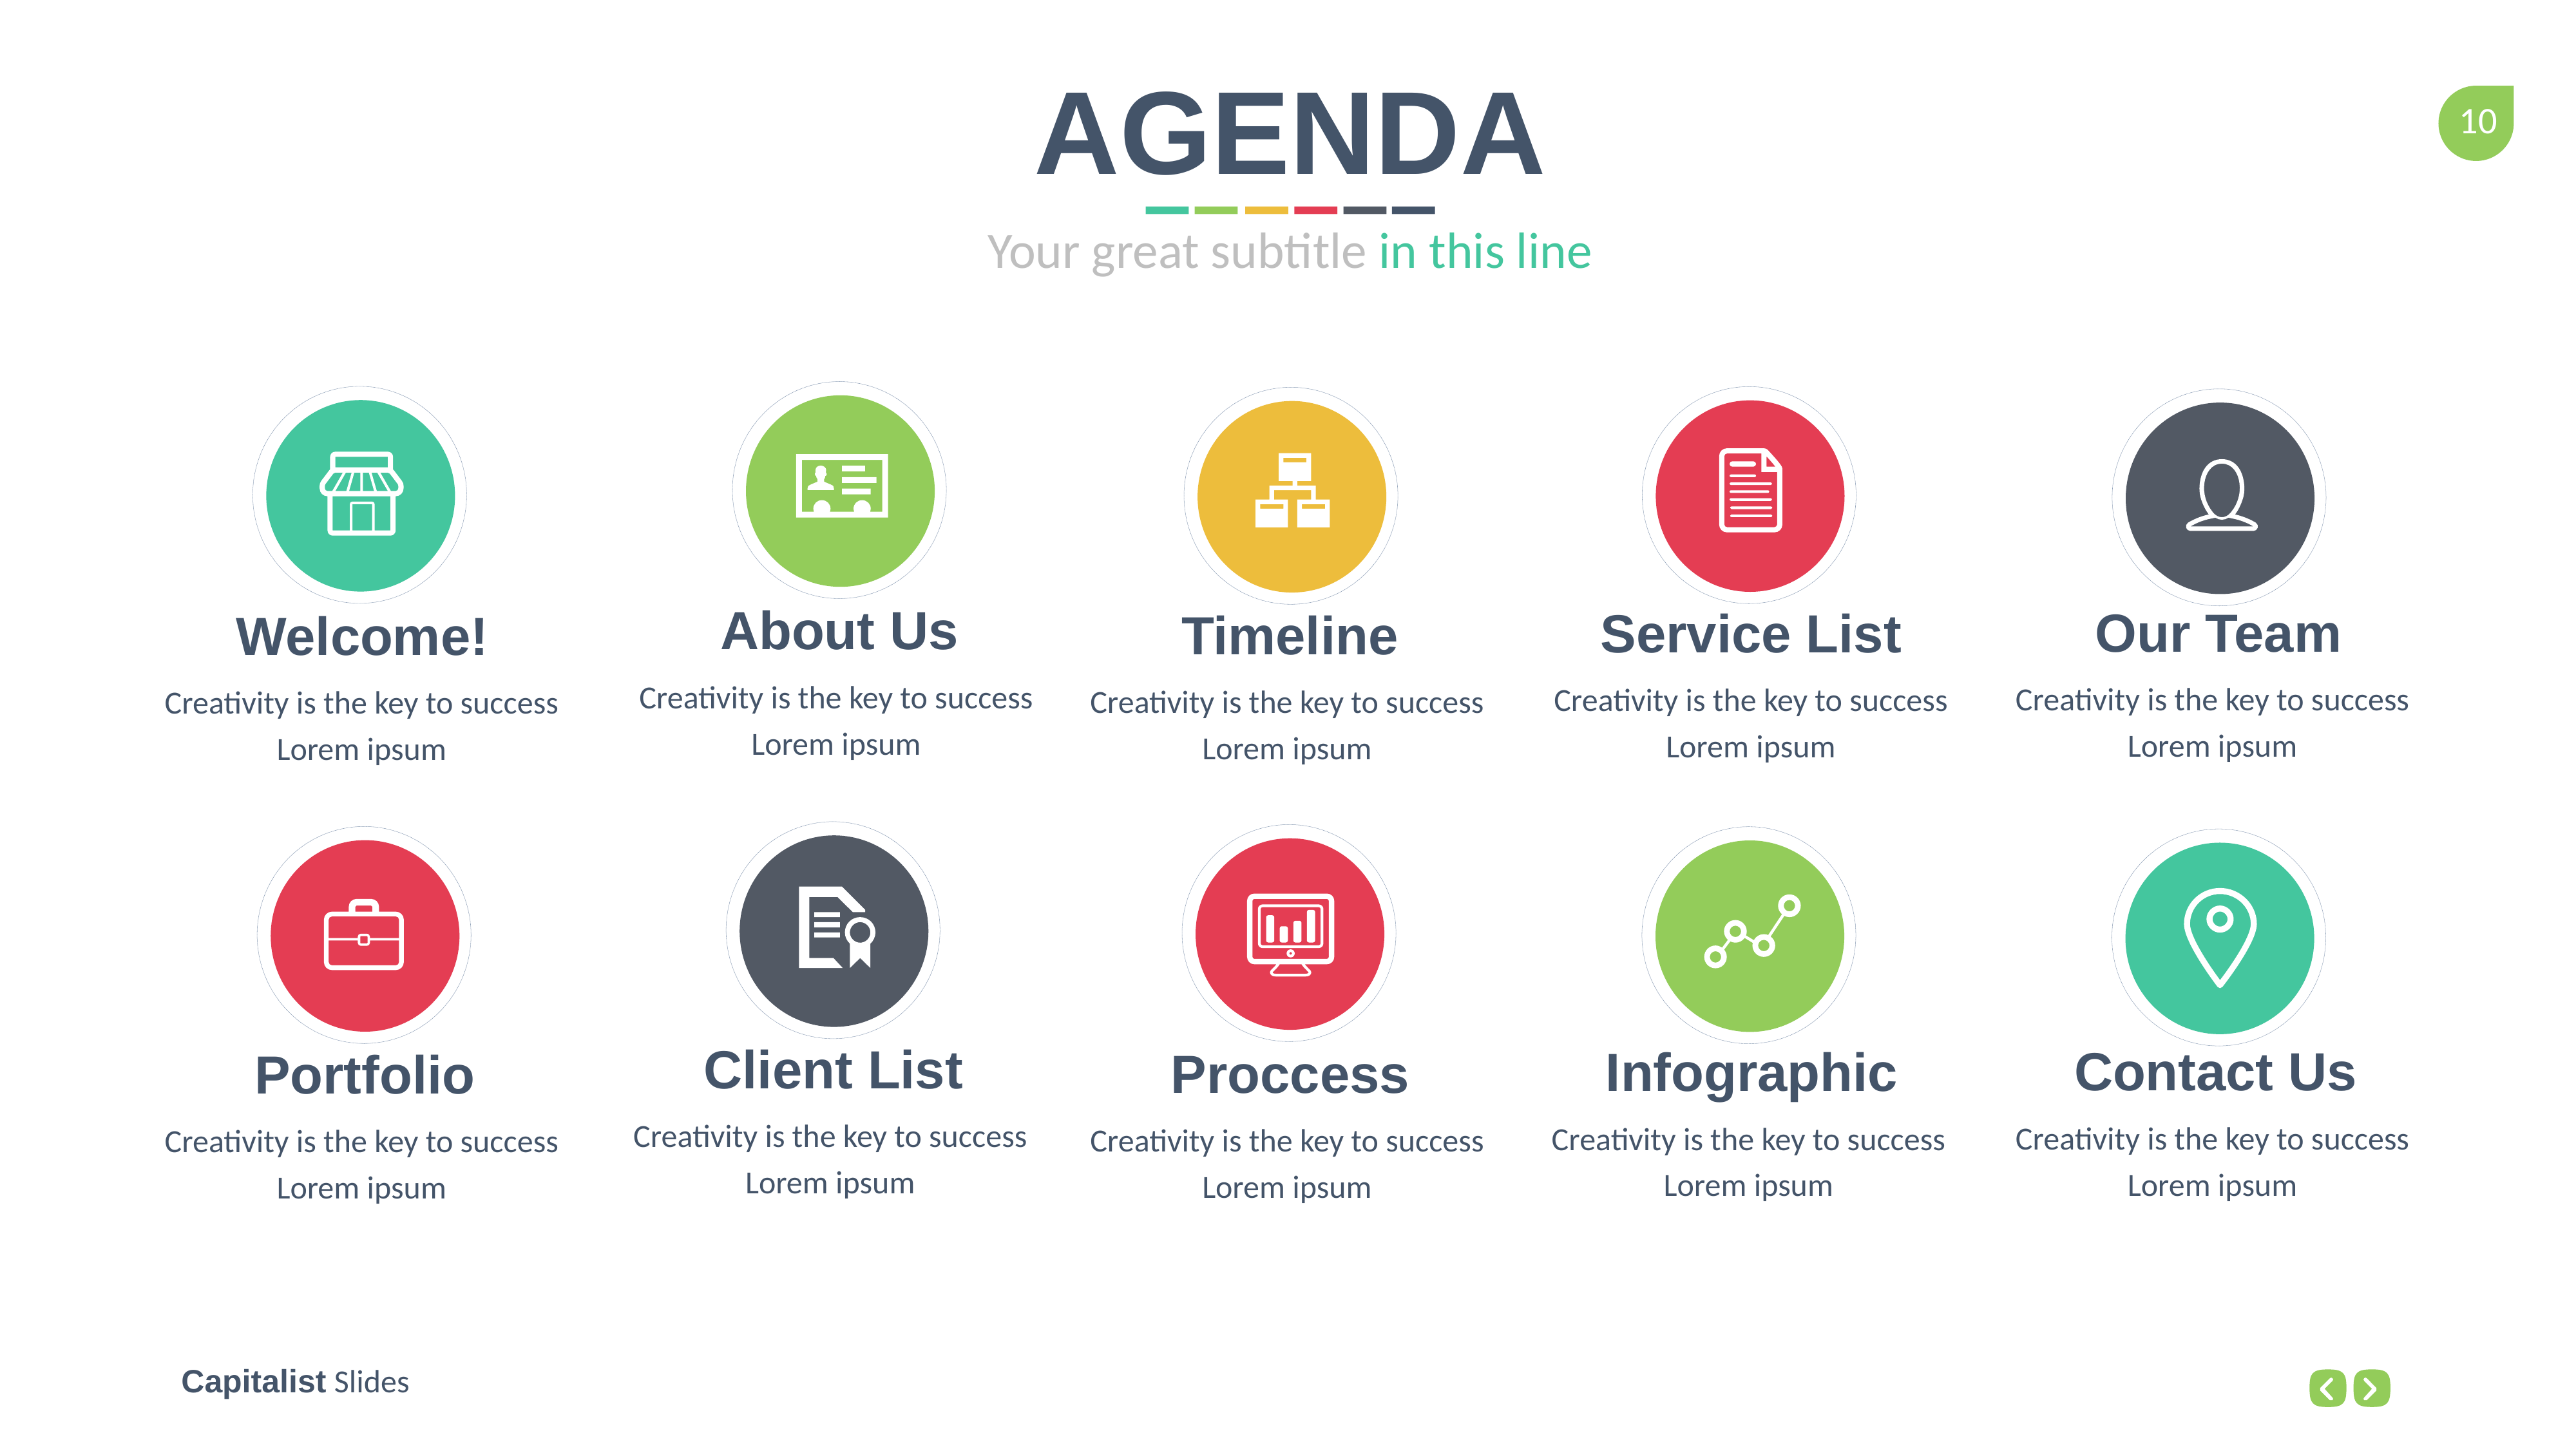

AGENDA

Your great subtitle in this line

About Us
Creativity is the key to success Lorem ipsum

Welcome!
Creativity is the key to success Lorem ipsum

Service List
Creativity is the key to success Lorem ipsum

Timeline
Creativity is the key to success Lorem ipsum

Our Team
Creativity is the key to success Lorem ipsum

Client List
Creativity is the key to success Lorem ipsum

Proccess
Creativity is the key to success Lorem ipsum

Portfolio
Creativity is the key to success Lorem ipsum

Infographic
Creativity is the key to success Lorem ipsum

Contact Us
Creativity is the key to success Lorem ipsum